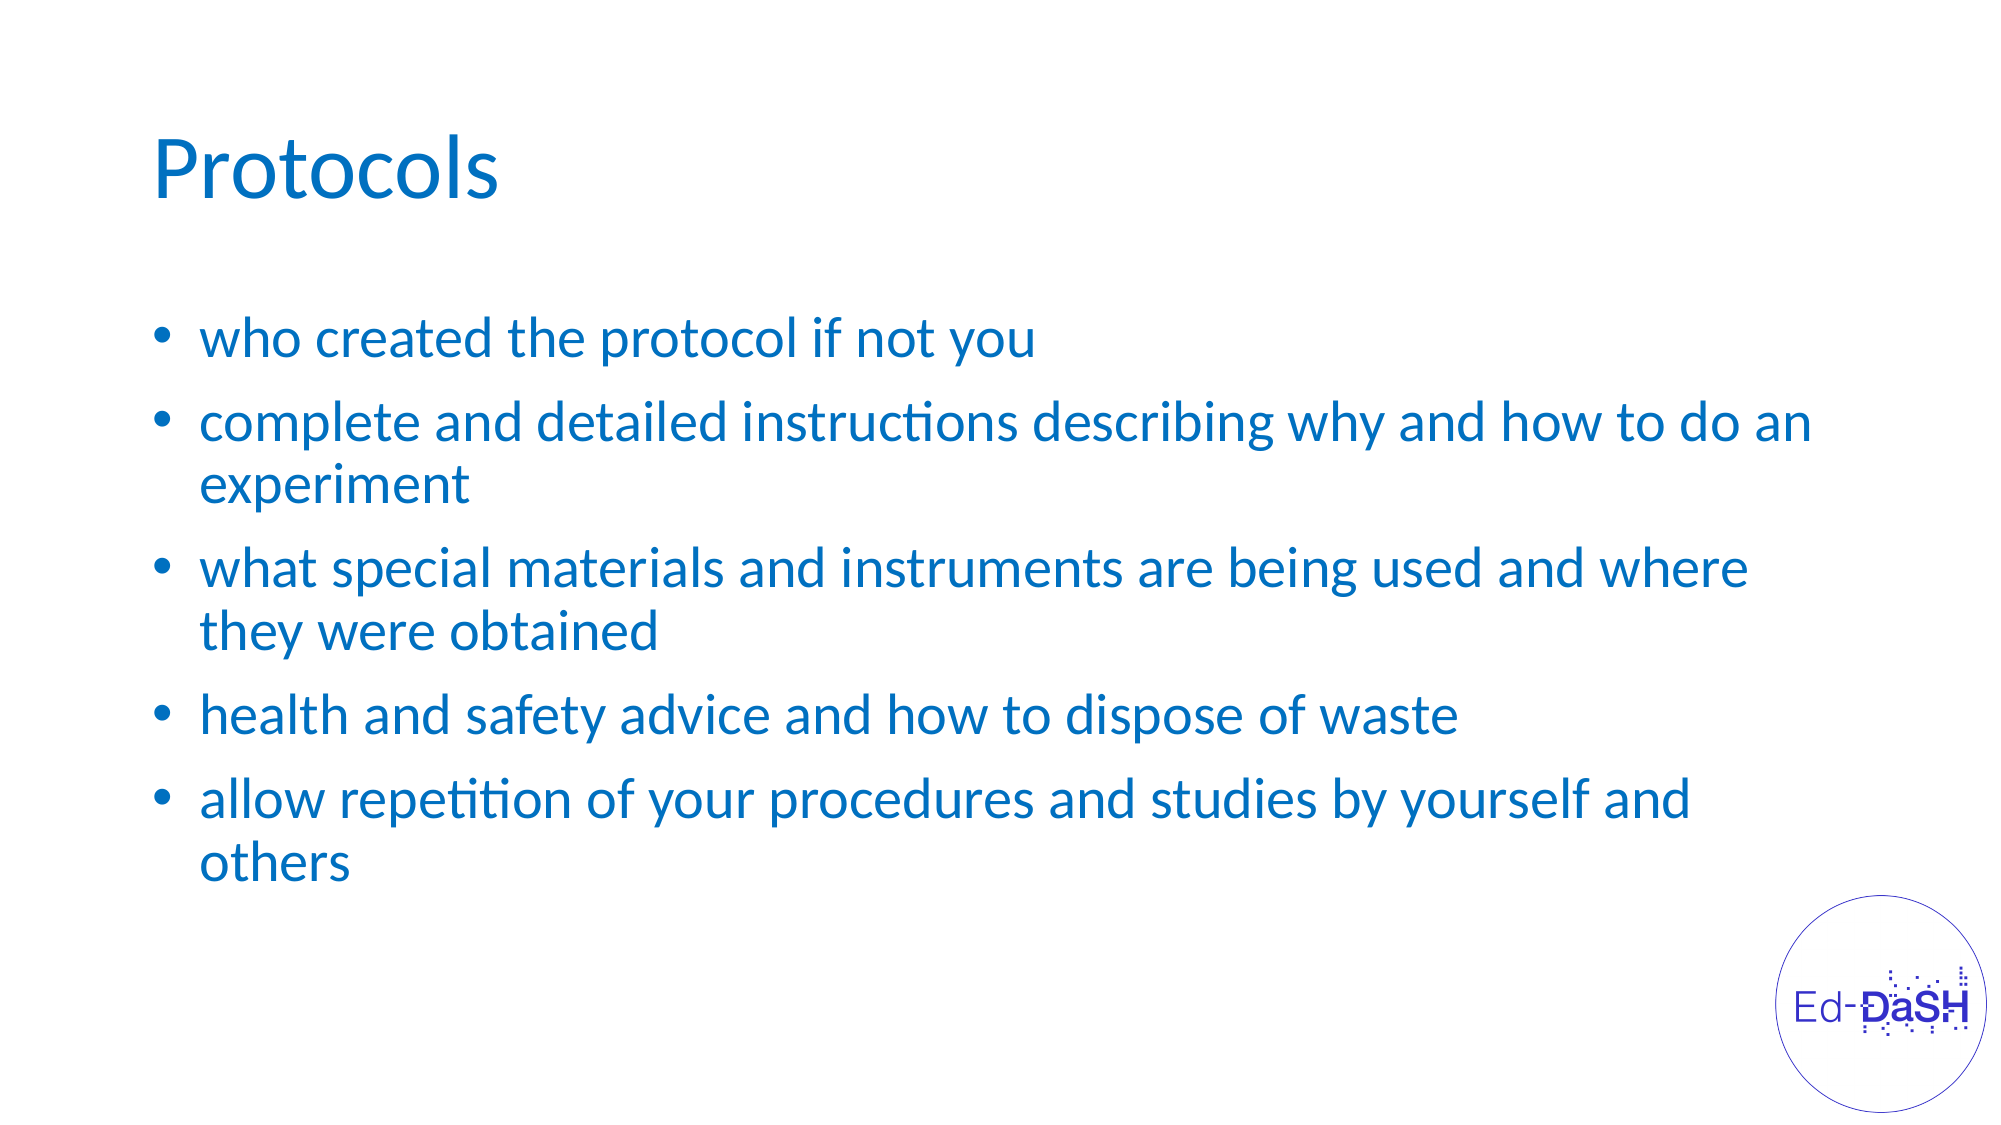

# Protocols
who created the protocol if not you
complete and detailed instructions describing why and how to do an experiment
what special materials and instruments are being used and where they were obtained
health and safety advice and how to dispose of waste
allow repetition of your procedures and studies by yourself and others